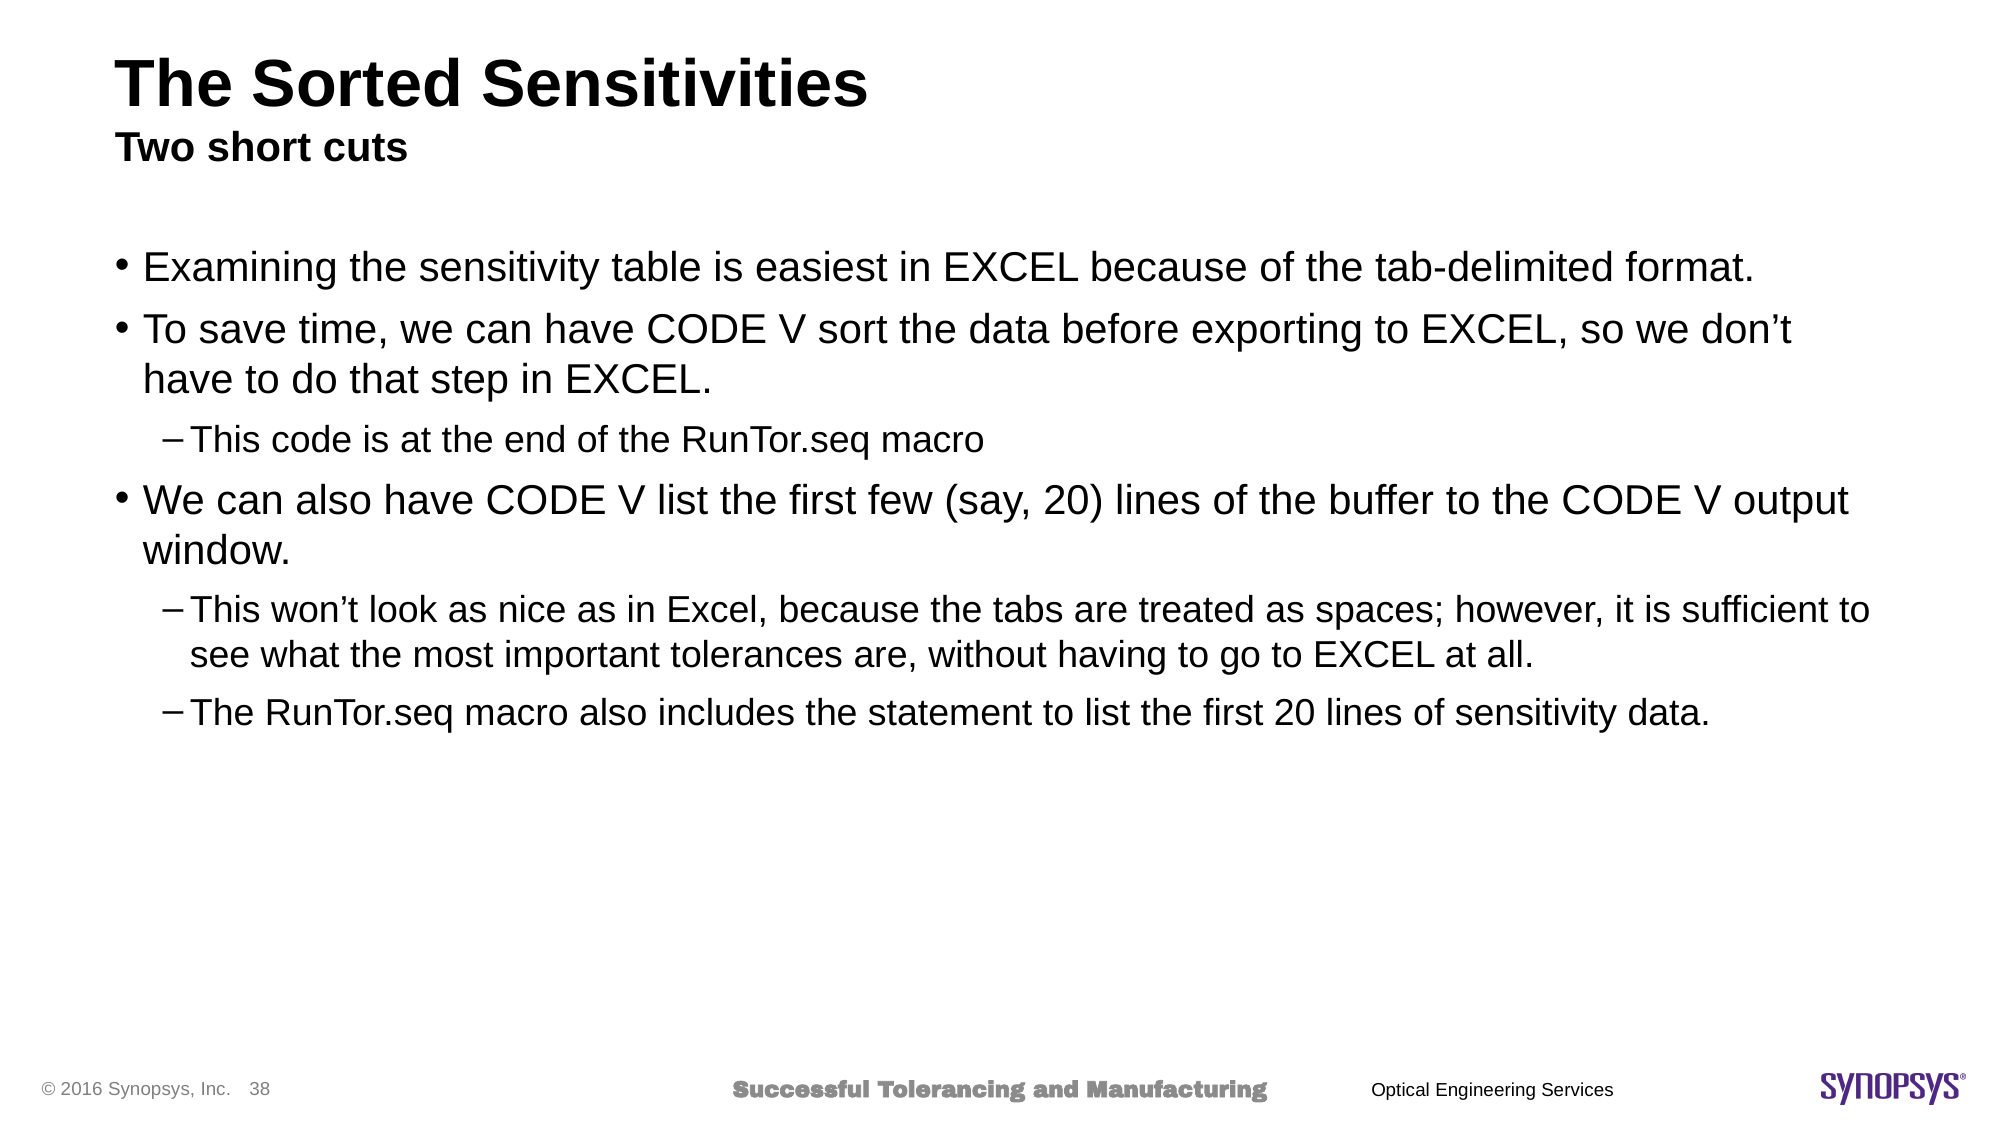

# The Sorted Sensitivities Two short cuts
Examining the sensitivity table is easiest in EXCEL because of the tab-delimited format.
To save time, we can have CODE V sort the data before exporting to EXCEL, so we don’t have to do that step in EXCEL.
This code is at the end of the RunTor.seq macro
We can also have CODE V list the first few (say, 20) lines of the buffer to the CODE V output window.
This won’t look as nice as in Excel, because the tabs are treated as spaces; however, it is sufficient to see what the most important tolerances are, without having to go to EXCEL at all.
The RunTor.seq macro also includes the statement to list the first 20 lines of sensitivity data.

Successful Tolerancing and Manufacturing